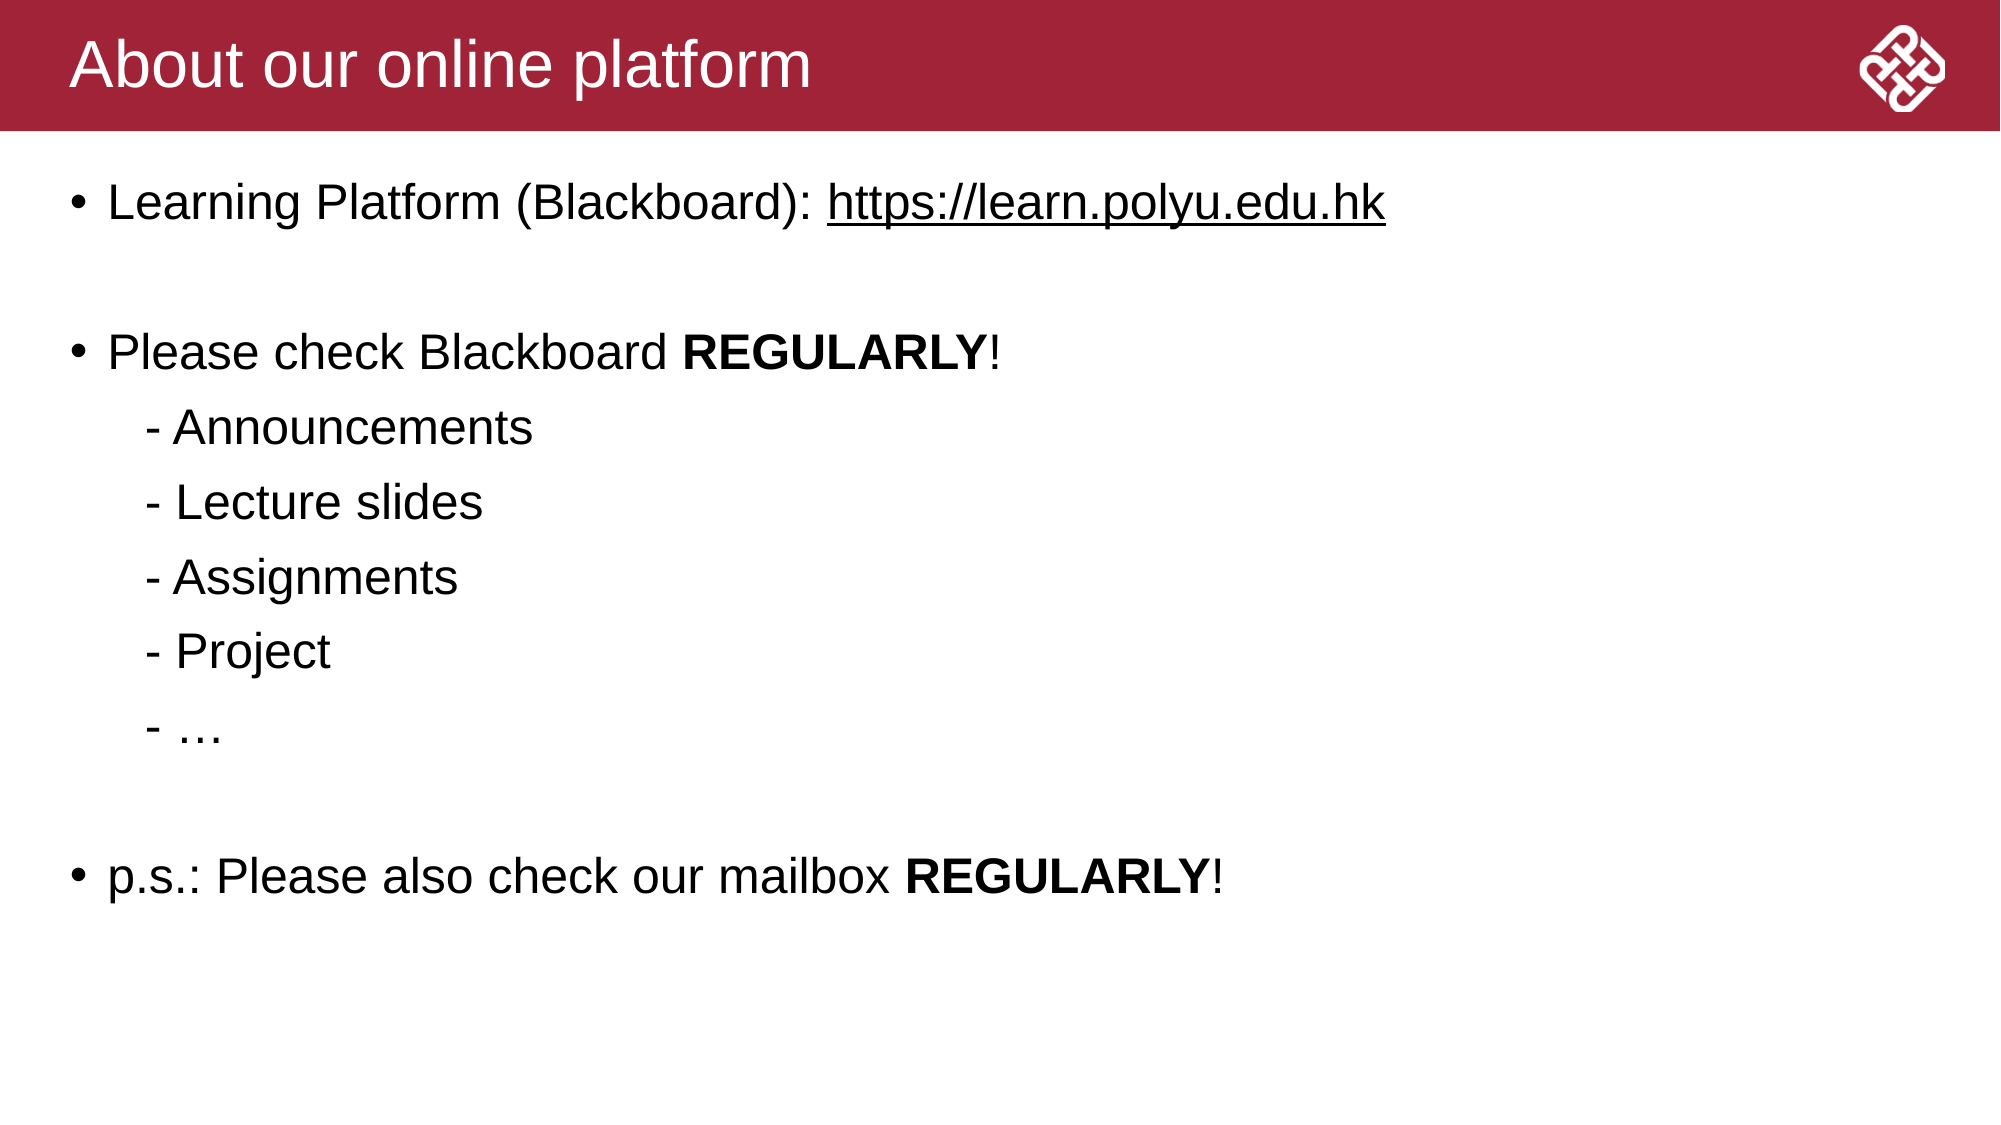

# About our online platform
Learning Platform (Blackboard): https://learn.polyu.edu.hk

Please check Blackboard REGULARLY!
- Announcements
- Lecture slides
- Assignments
- Project
- …

p.s.: Please also check our mailbox REGULARLY!